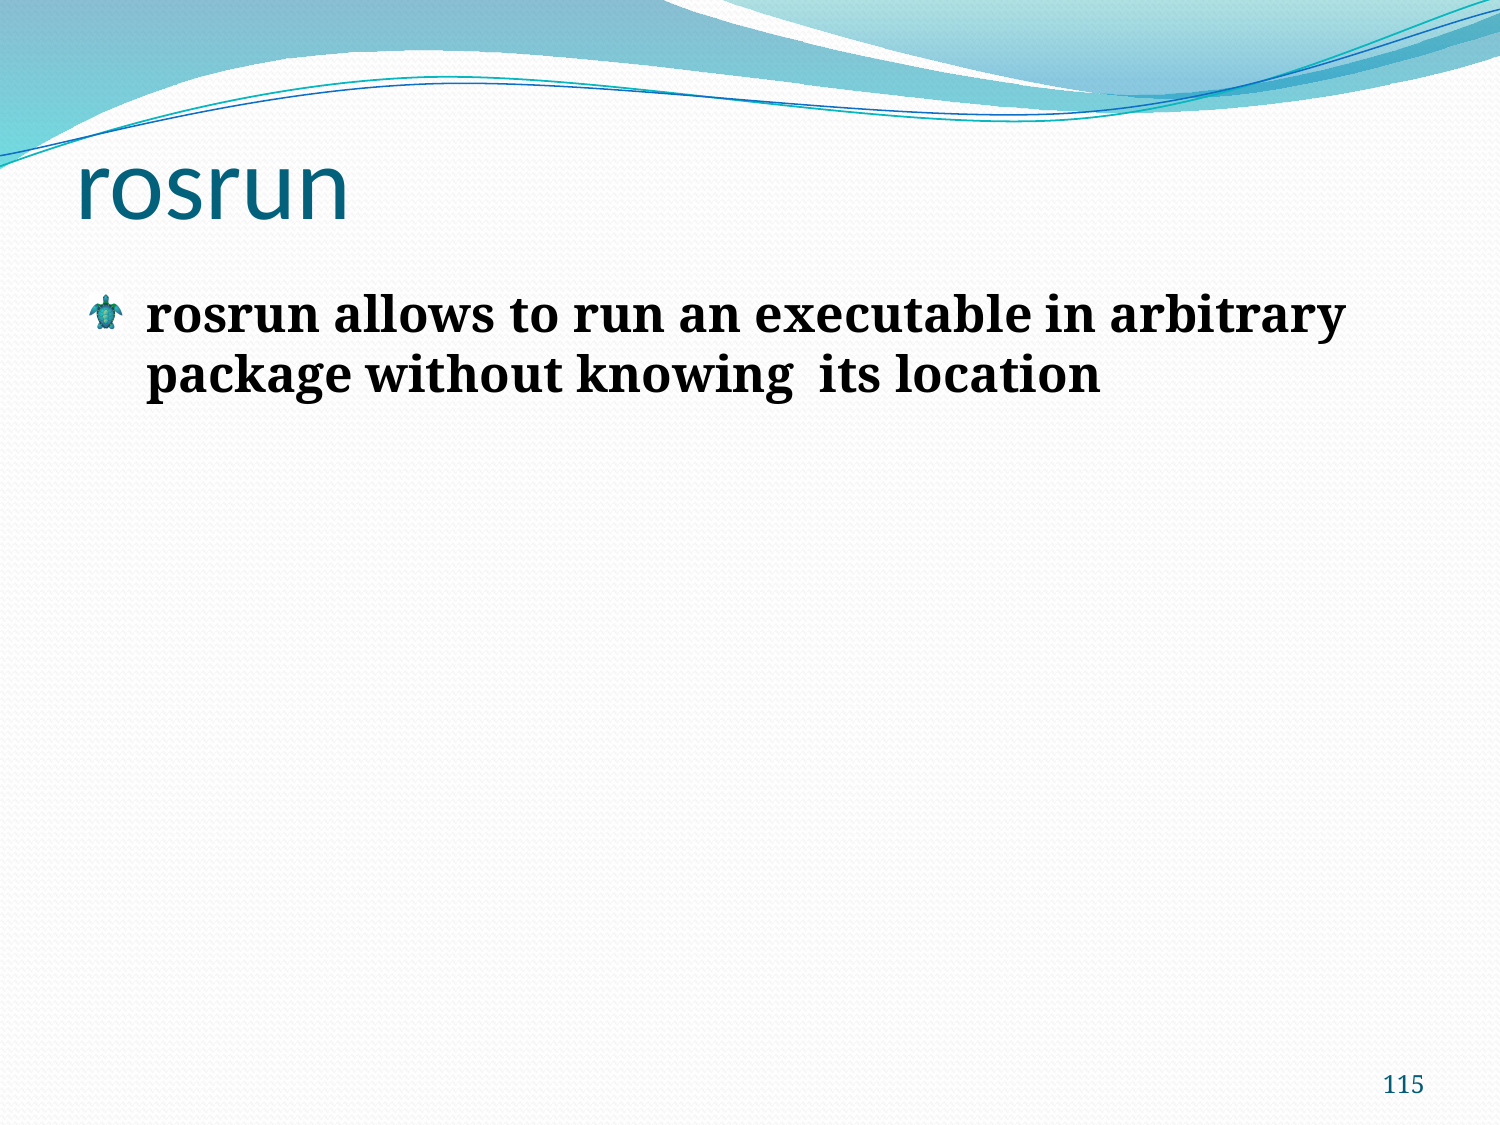

# rosrun
rosrun allows to run an executable in arbitrary package without knowing  its location
115